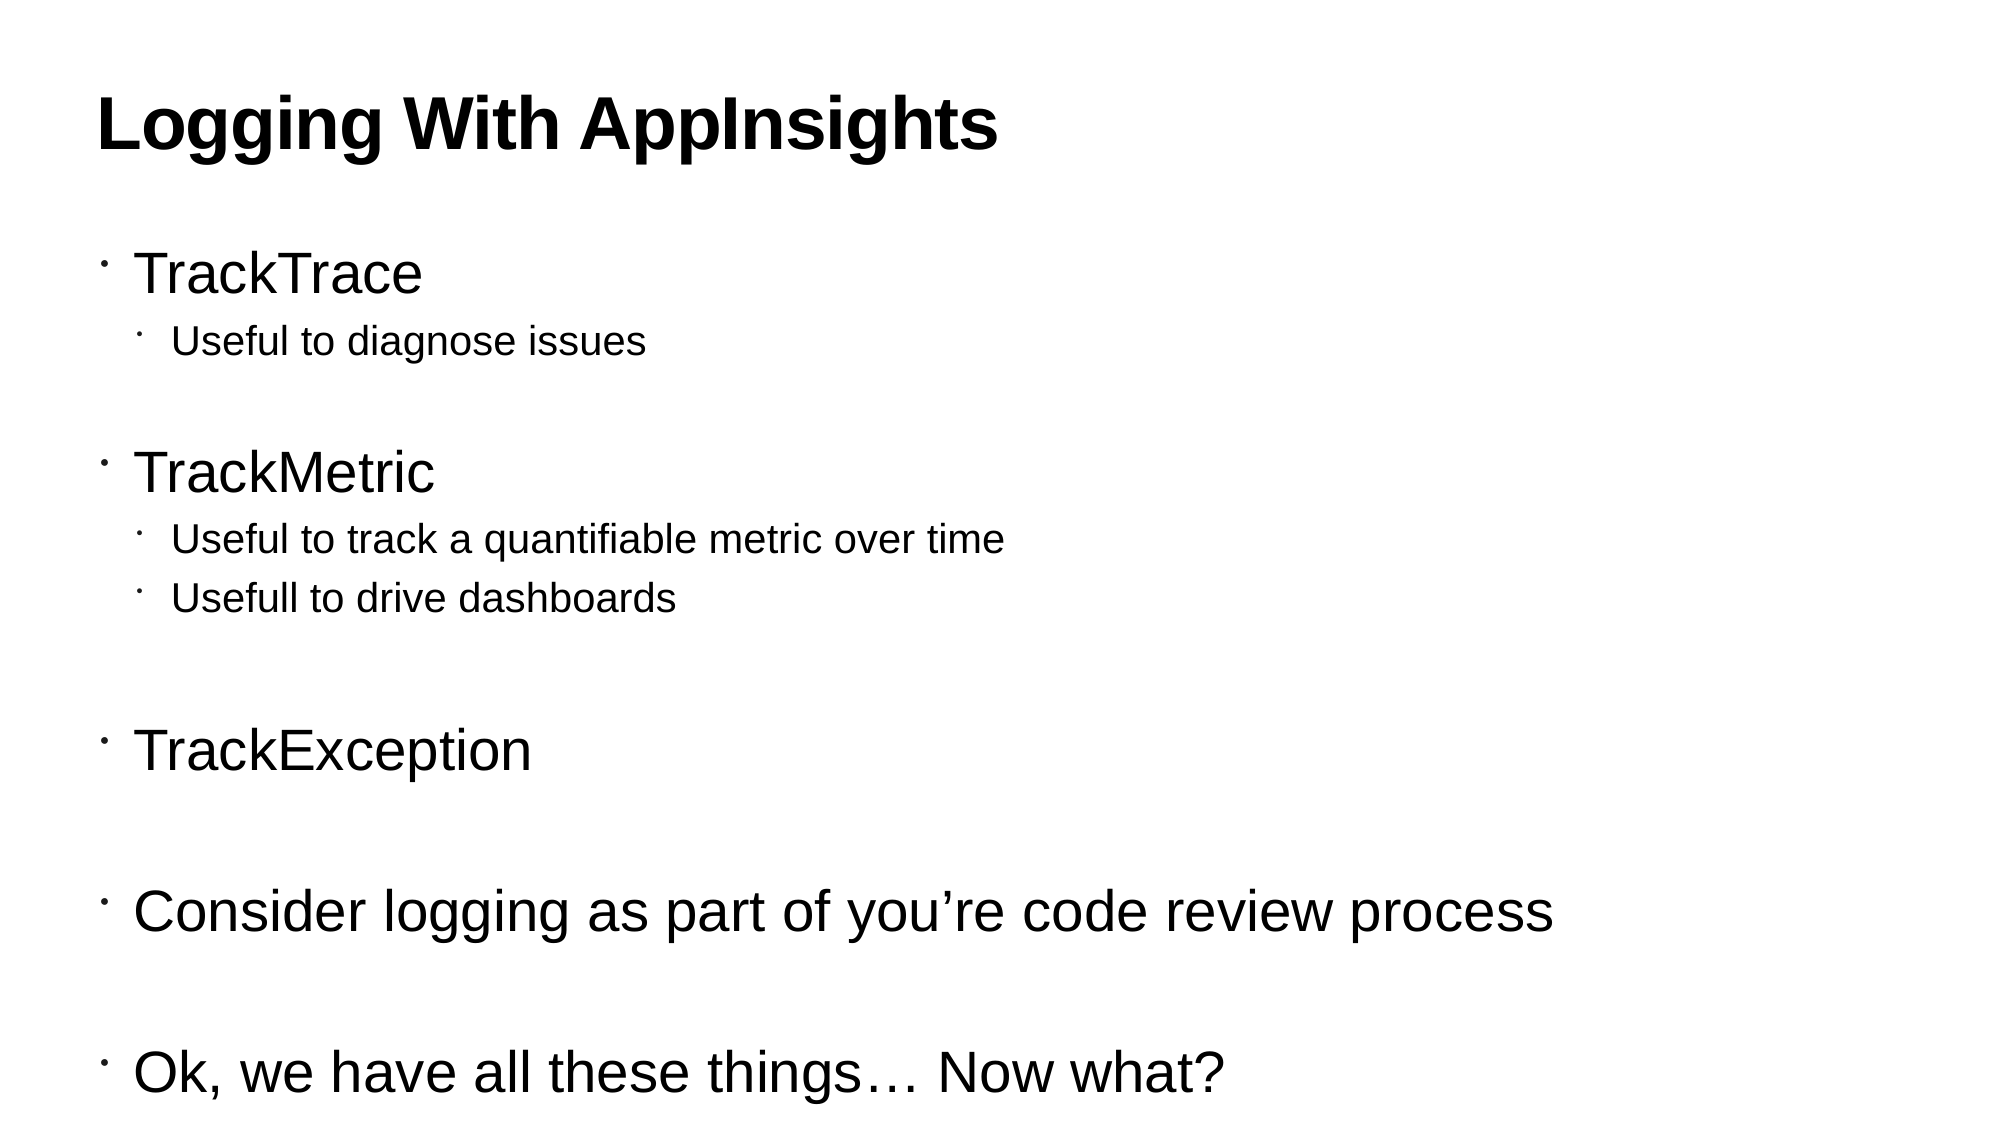

# Logging With AppInsights
TrackTrace
Useful to diagnose issues

TrackMetric
Useful to track a quantifiable metric over time
Usefull to drive dashboards

TrackException

Consider logging as part of you’re code review process

Ok, we have all these things… Now what?